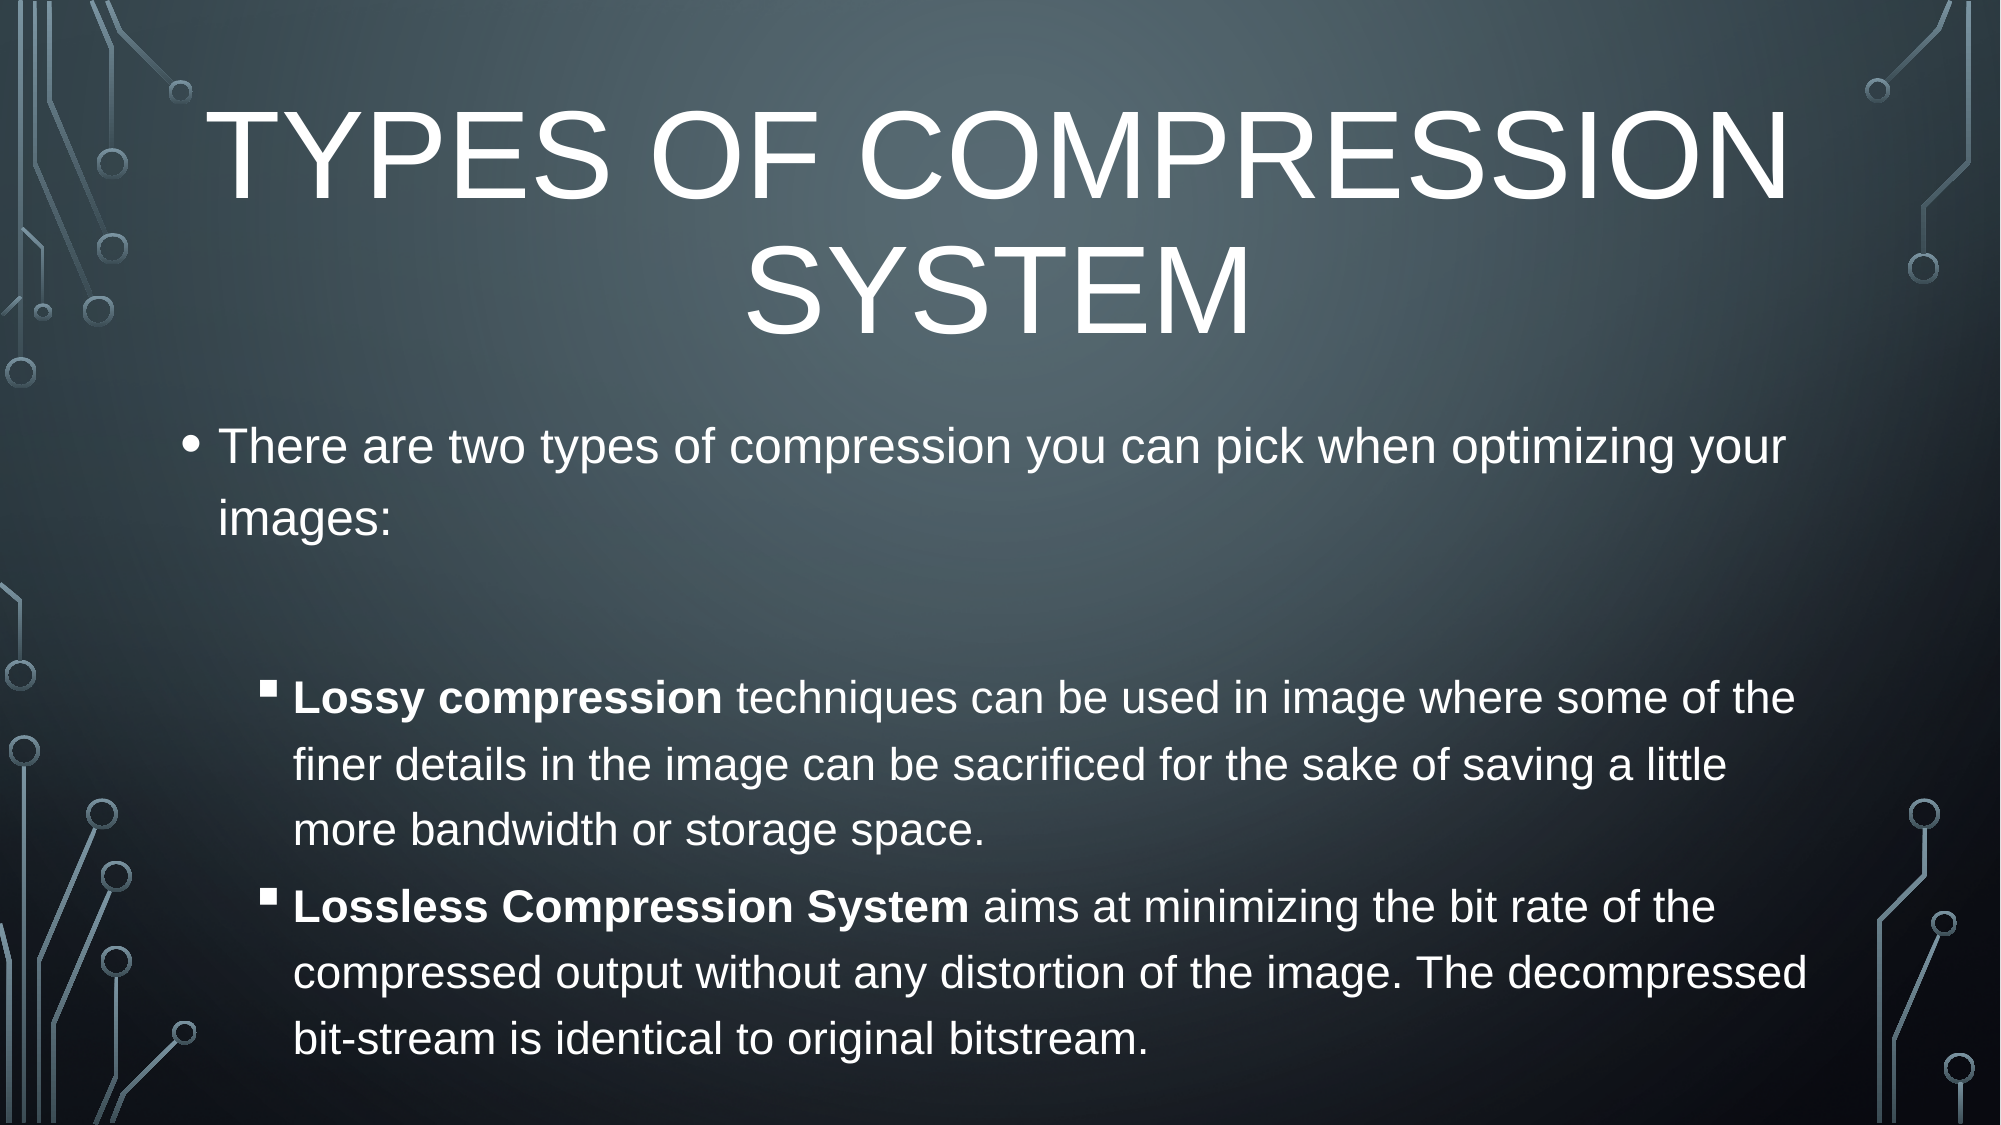

# Types of Compression System
There are two types of compression you can pick when optimizing your images:

Lossy compression techniques can be used in image where some of the finer details in the image can be sacrificed for the sake of saving a little more bandwidth or storage space.
Lossless Compression System aims at minimizing the bit rate of the compressed output without any distortion of the image. The decompressed bit-stream is identical to original bitstream.